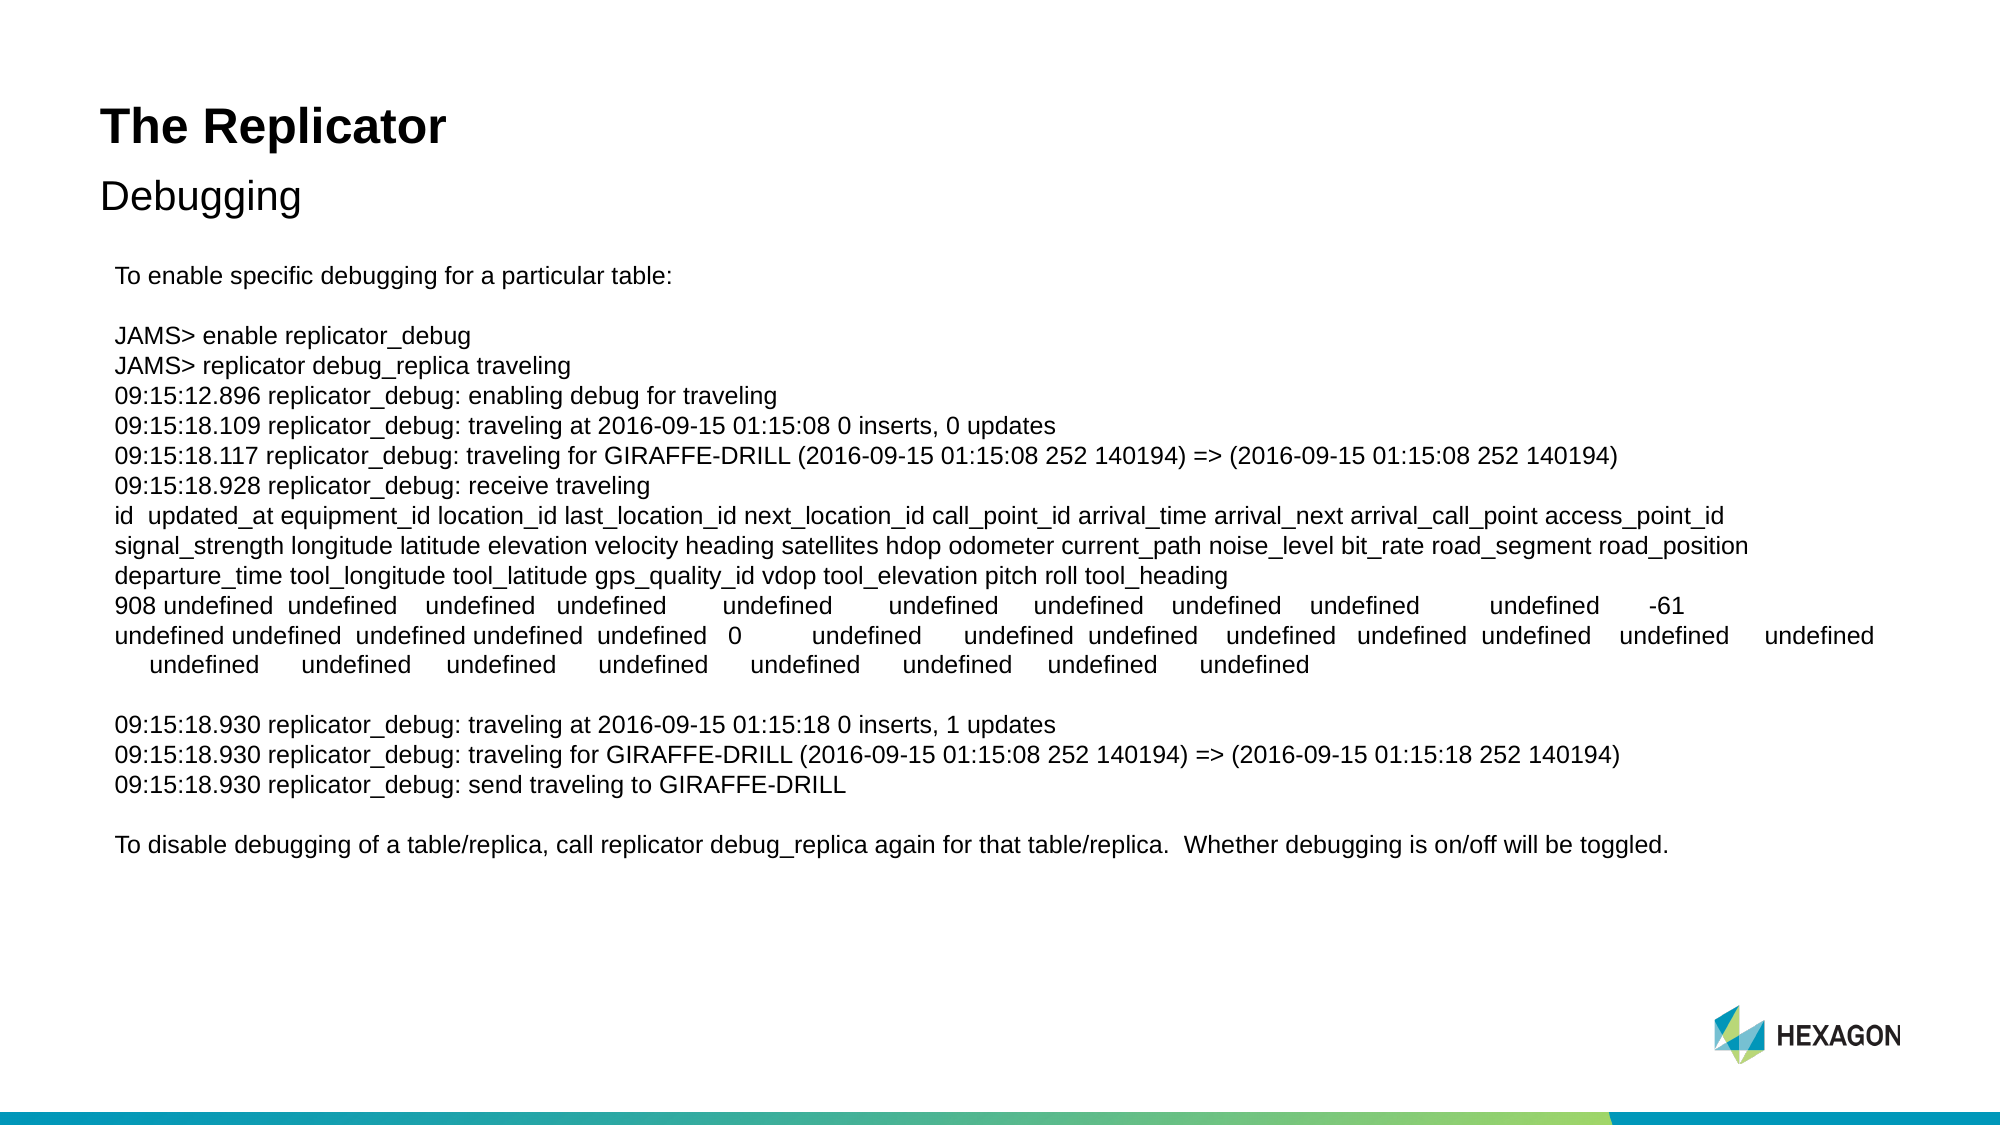

# The Replicator
Debugging
To enable specific debugging for a particular table:

JAMS> enable replicator_debug
JAMS> replicator debug_replica traveling
09:15:12.896 replicator_debug: enabling debug for traveling
09:15:18.109 replicator_debug: traveling at 2016-09-15 01:15:08 0 inserts, 0 updates
09:15:18.117 replicator_debug: traveling for GIRAFFE-DRILL (2016-09-15 01:15:08 252 140194) => (2016-09-15 01:15:08 252 140194)
09:15:18.928 replicator_debug: receive traveling
id  updated_at equipment_id location_id last_location_id next_location_id call_point_id arrival_time arrival_next arrival_call_point access_point_id signal_strength longitude latitude elevation velocity heading satellites hdop odometer current_path noise_level bit_rate road_segment road_position departure_time tool_longitude tool_latitude gps_quality_id vdop tool_elevation pitch roll tool_heading
908 undefined  undefined    undefined   undefined        undefined        undefined     undefined    undefined    undefined          undefined       -61             undefined undefined  undefined undefined  undefined   0          undefined      undefined  undefined    undefined   undefined  undefined    undefined     undefined      undefined      undefined     undefined      undefined      undefined      undefined     undefined      undefined

09:15:18.930 replicator_debug: traveling at 2016-09-15 01:15:18 0 inserts, 1 updates
09:15:18.930 replicator_debug: traveling for GIRAFFE-DRILL (2016-09-15 01:15:08 252 140194) => (2016-09-15 01:15:18 252 140194)
09:15:18.930 replicator_debug: send traveling to GIRAFFE-DRILL

To disable debugging of a table/replica, call replicator debug_replica again for that table/replica.  Whether debugging is on/off will be toggled.